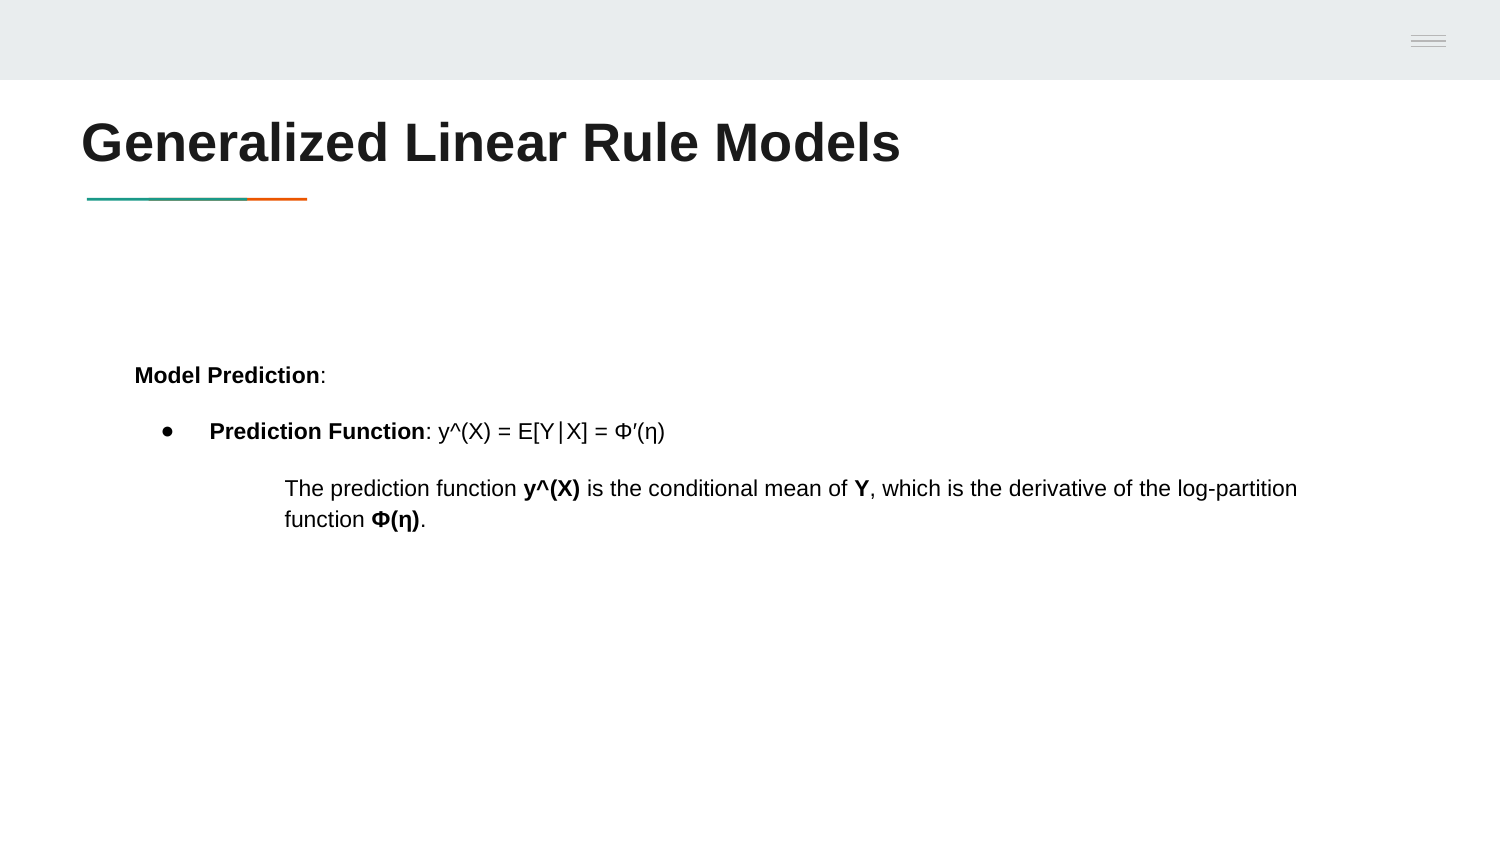

# Generalized Linear Rule Models
Model Prediction:
Prediction Function: y^(X) = E[Y∣X] = Φ′(η)
The prediction function y^(X) is the conditional mean of Y, which is the derivative of the log-partition function Φ(η).